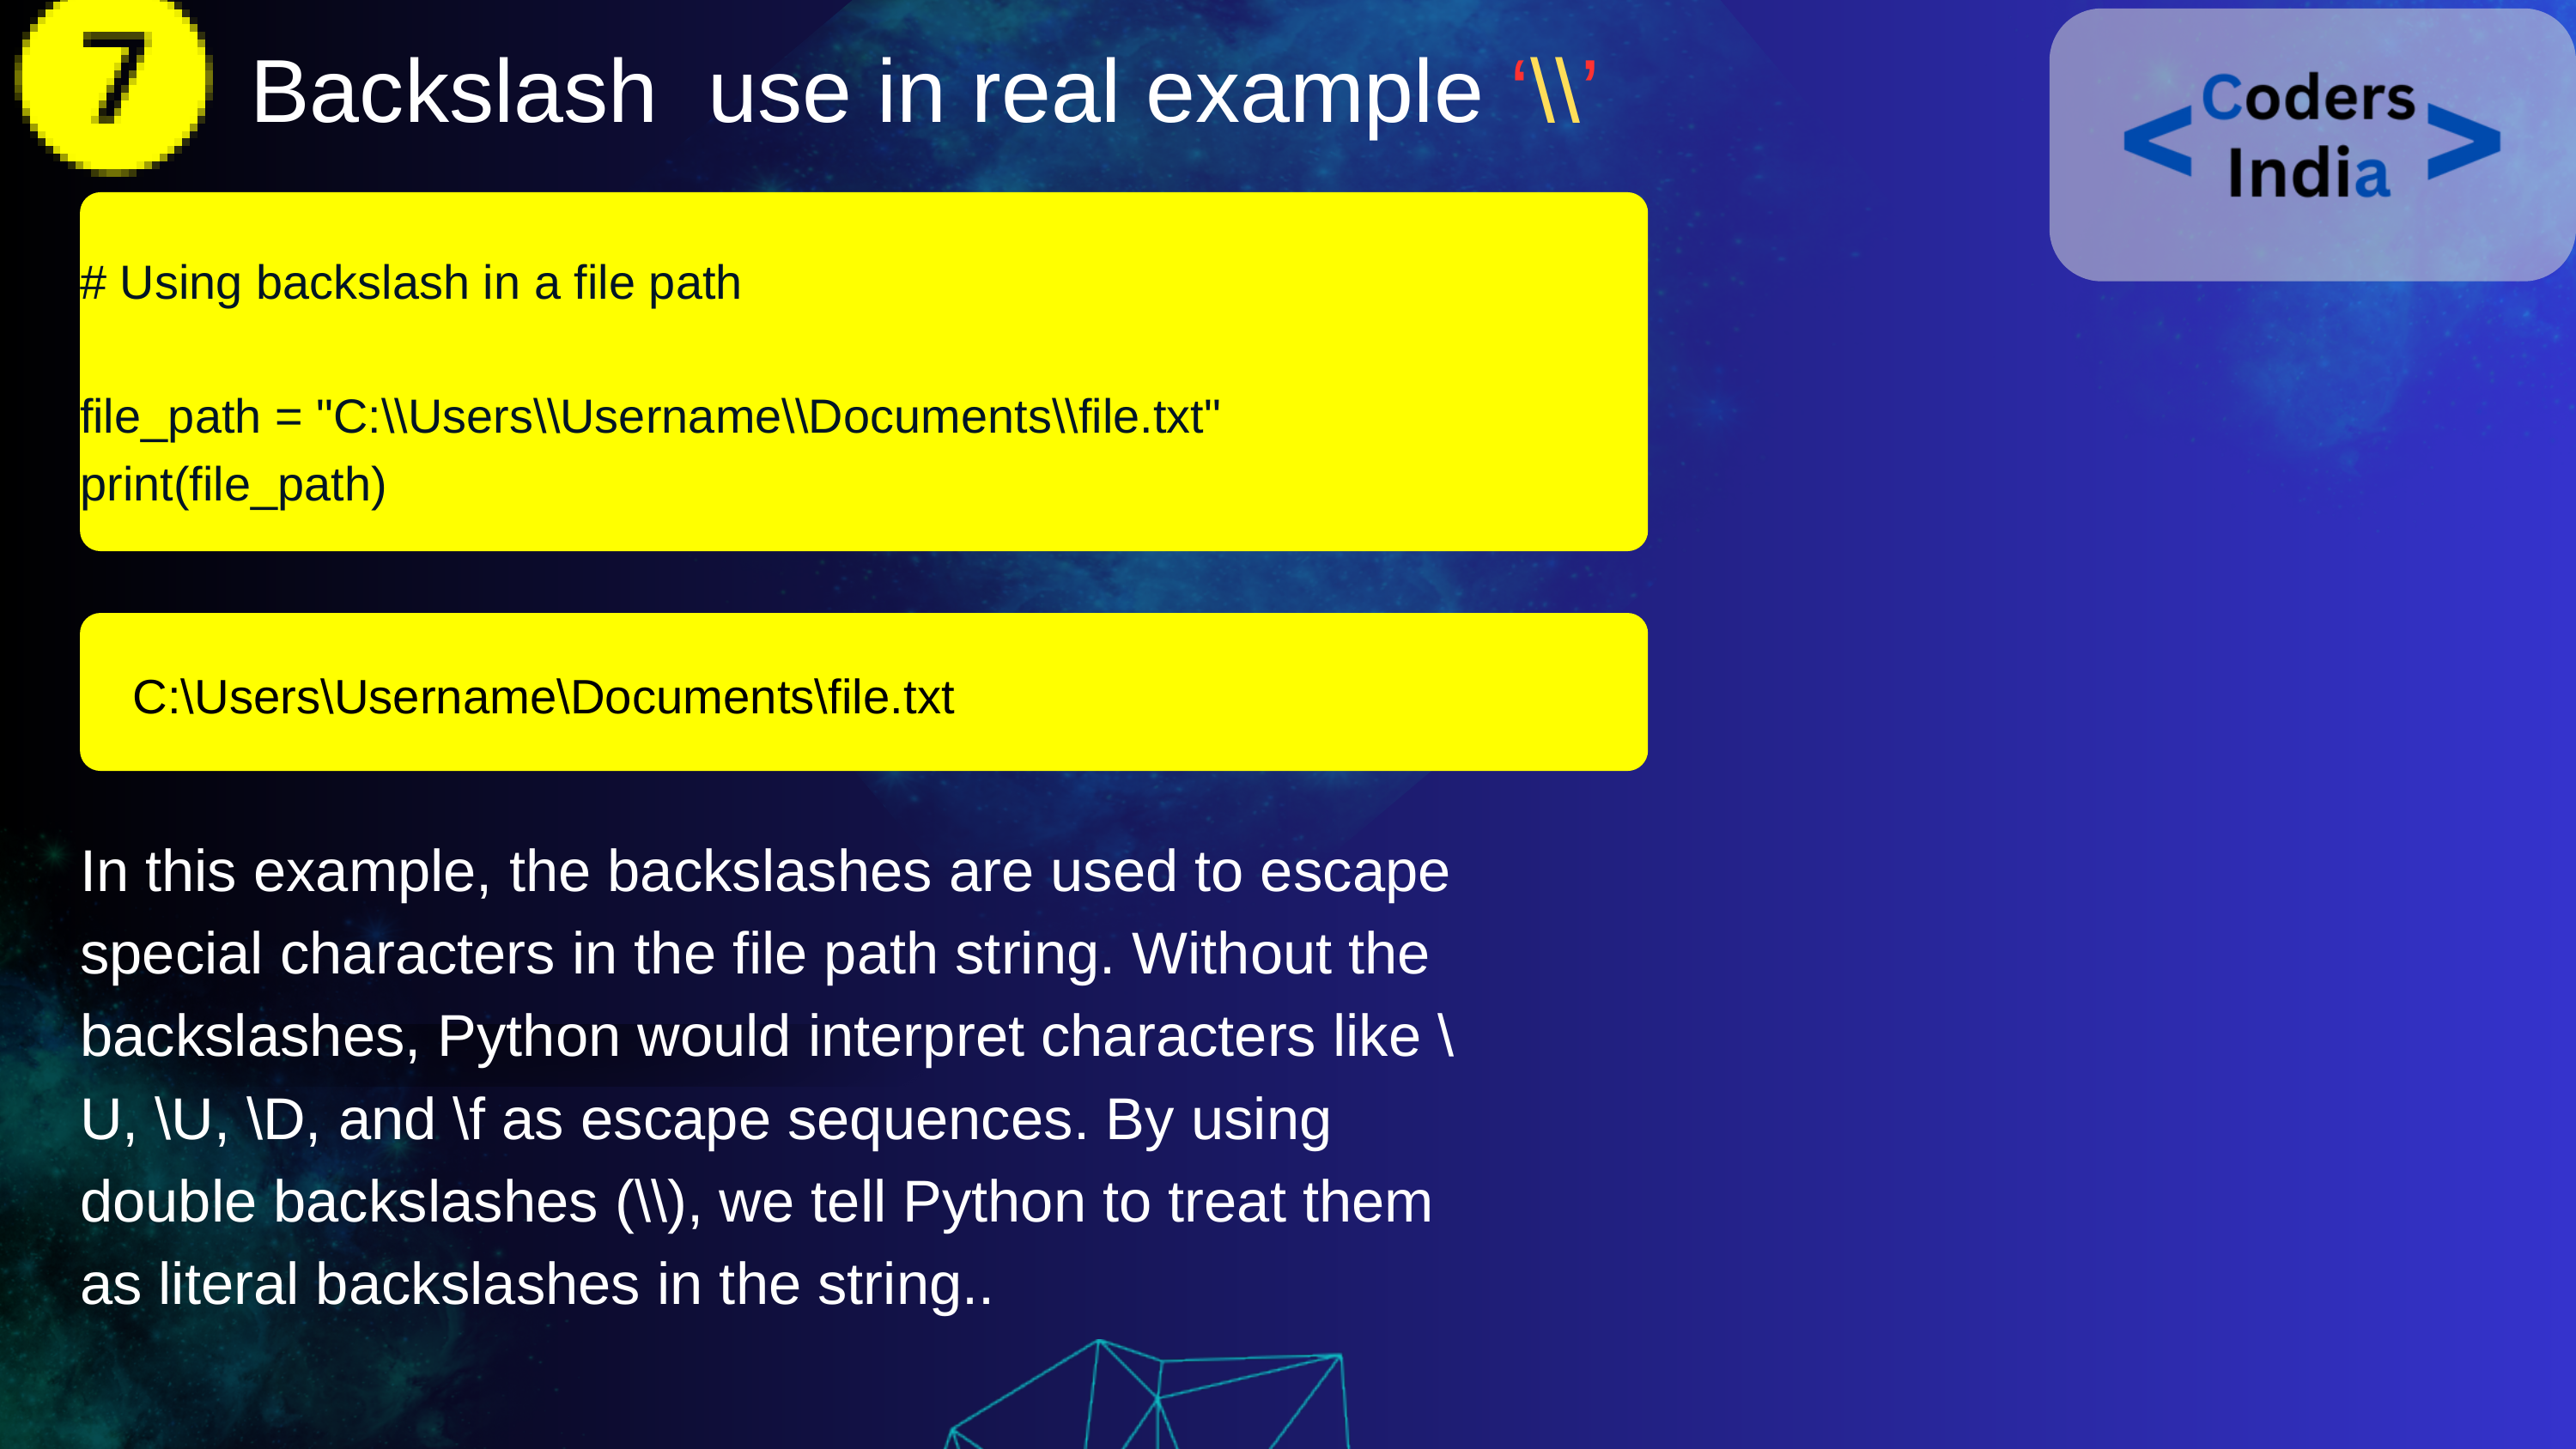

Backslash  use in real example ‘\\’

# Using backslash in a file path

file_path = "C:\\Users\\Username\\Documents\\file.txt"
print(file_path)

C:\Users\Username\Documents\file.txt

In this example, the backslashes are used to escape special characters in the file path string. Without the backslashes, Python would interpret characters like \U, \U, \D, and \f as escape sequences. By using double backslashes (\\), we tell Python to treat them as literal backslashes in the string..